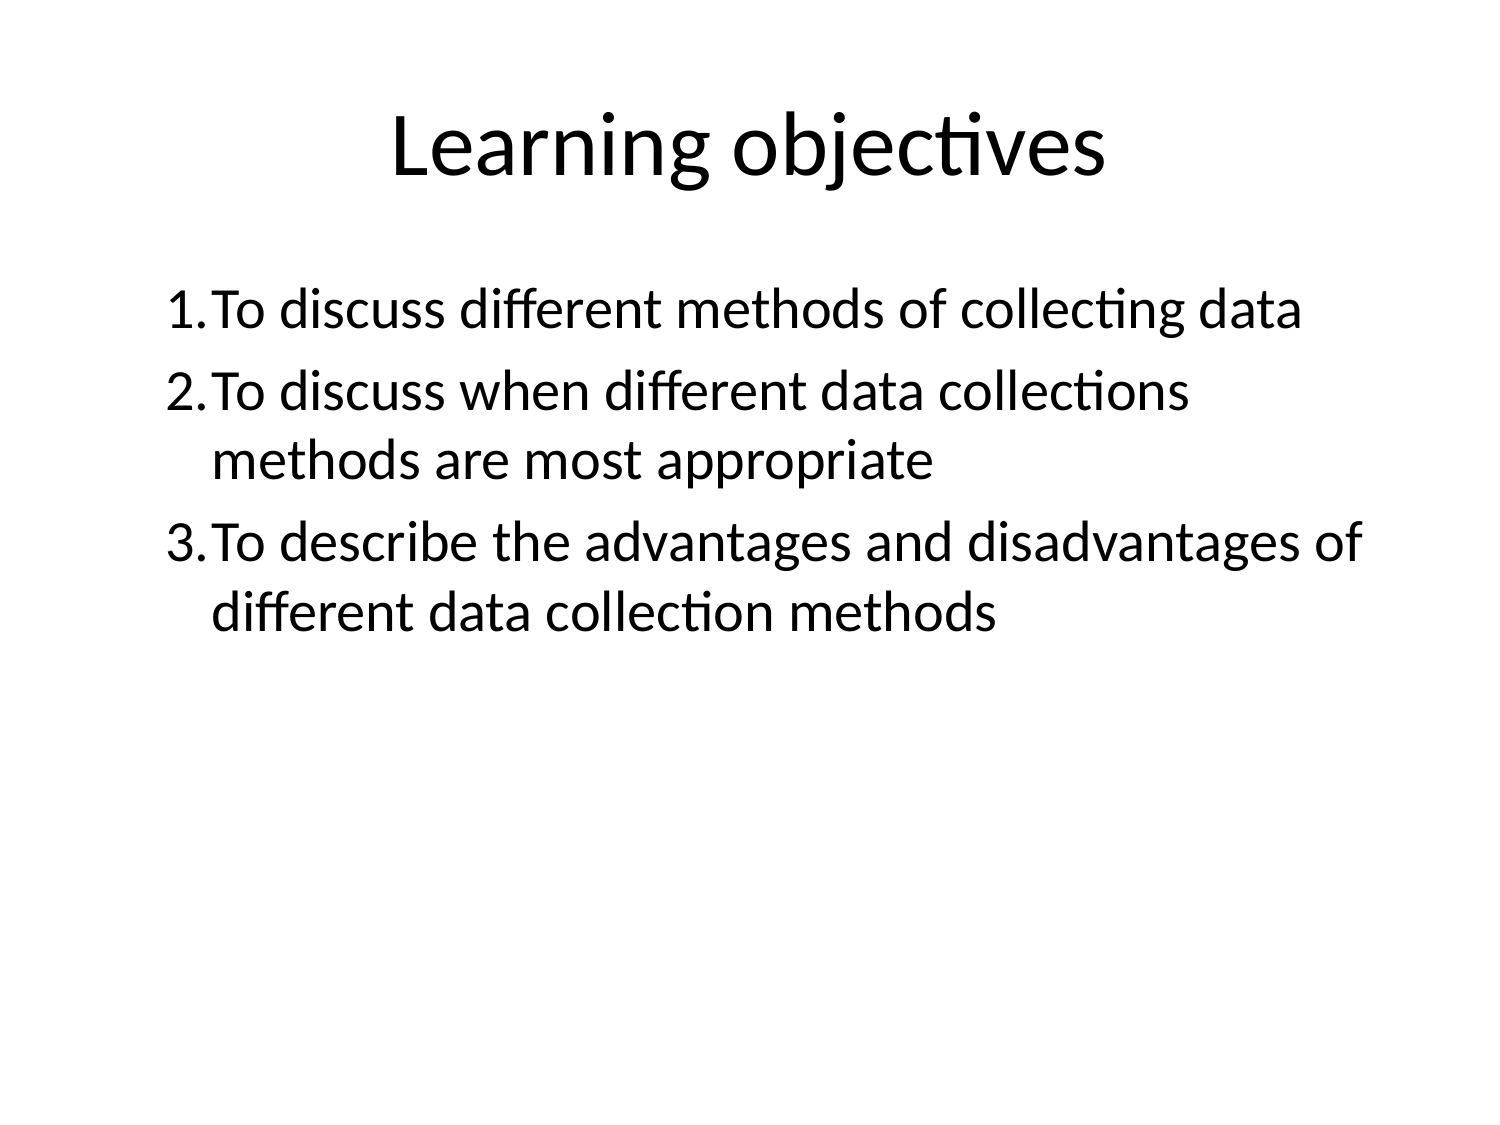

# Learning objectives
To discuss different methods of collecting data
To discuss when different data collections methods are most appropriate
To describe the advantages and disadvantages of different data collection methods